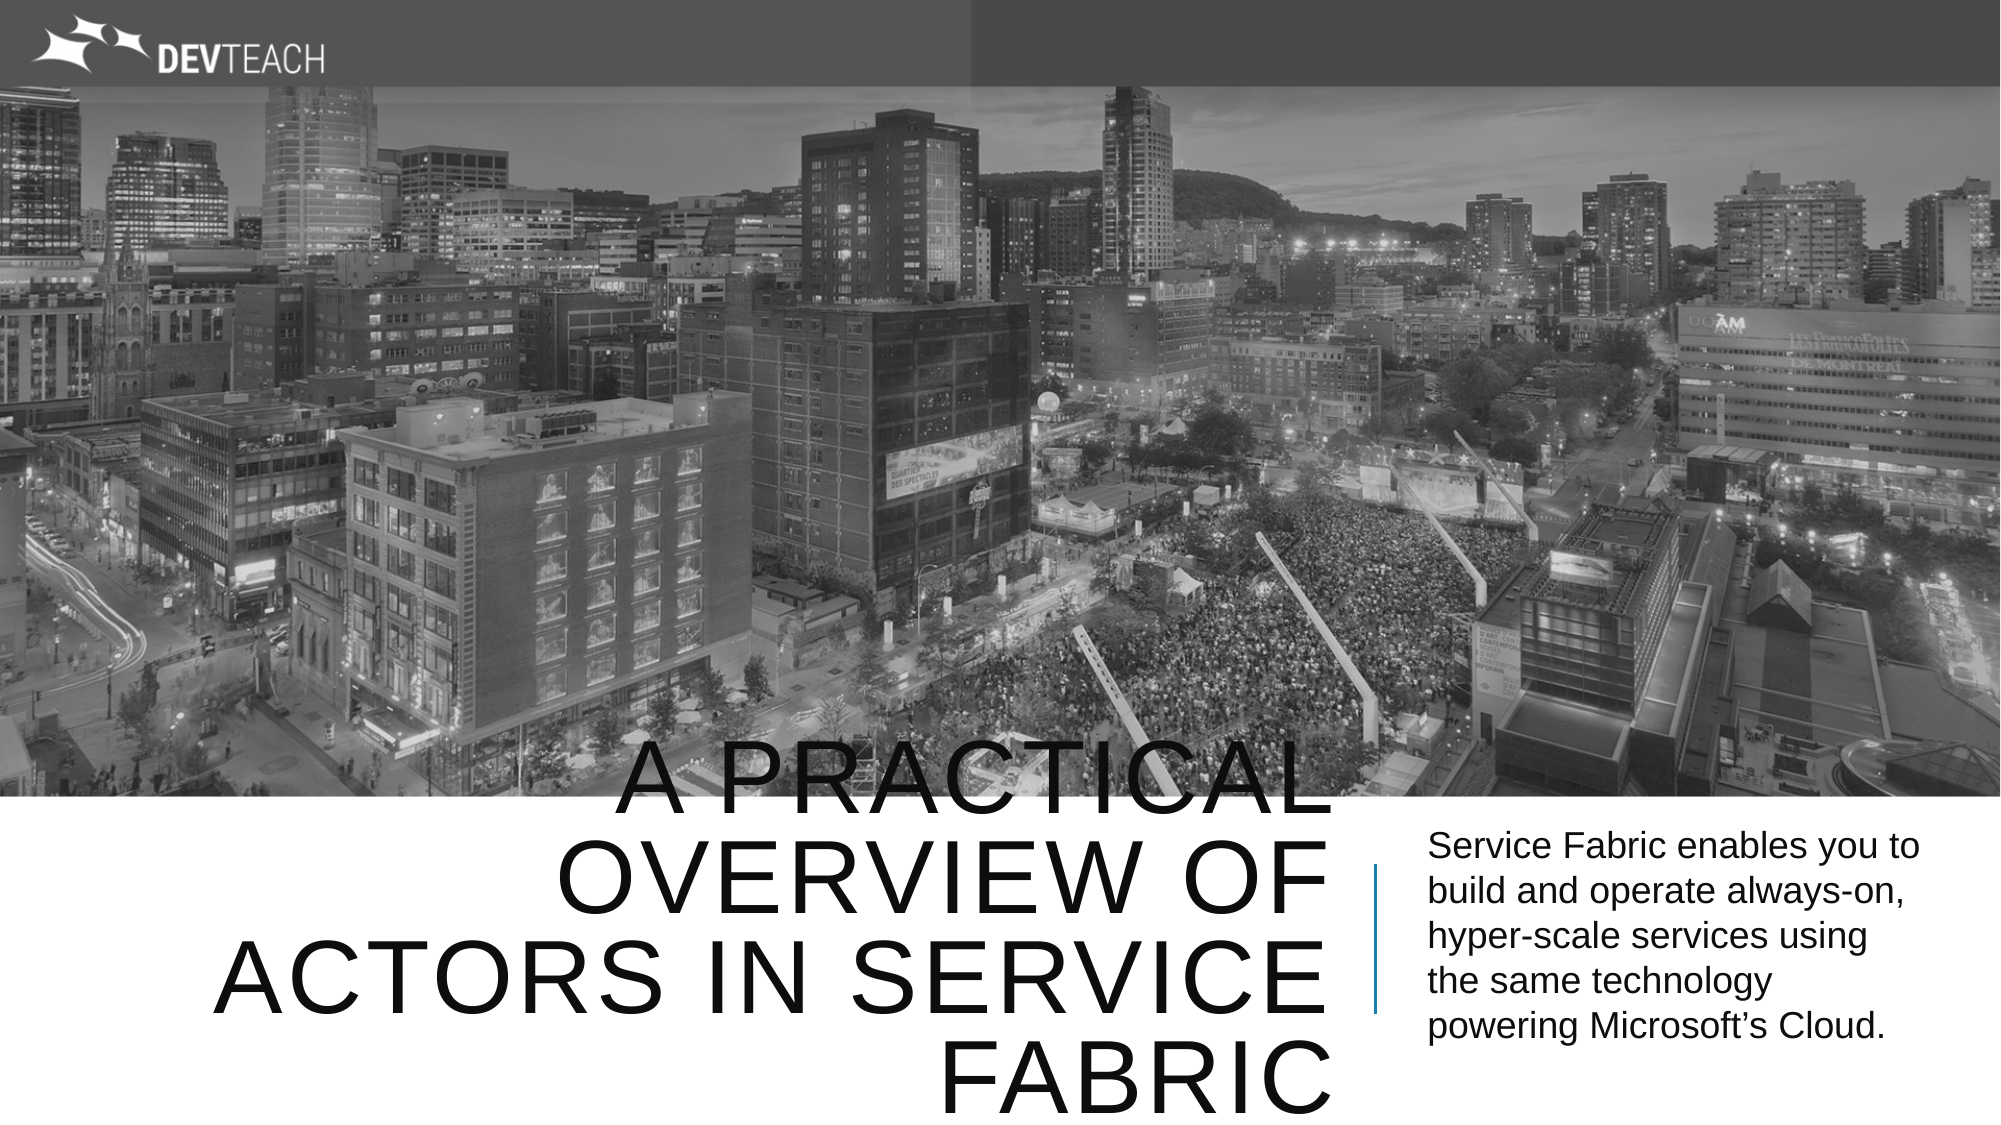

# A Practical Overview of Actors in Service Fabric
Service Fabric enables you to build and operate always-on, hyper-scale services using the same technology powering Microsoft’s Cloud.